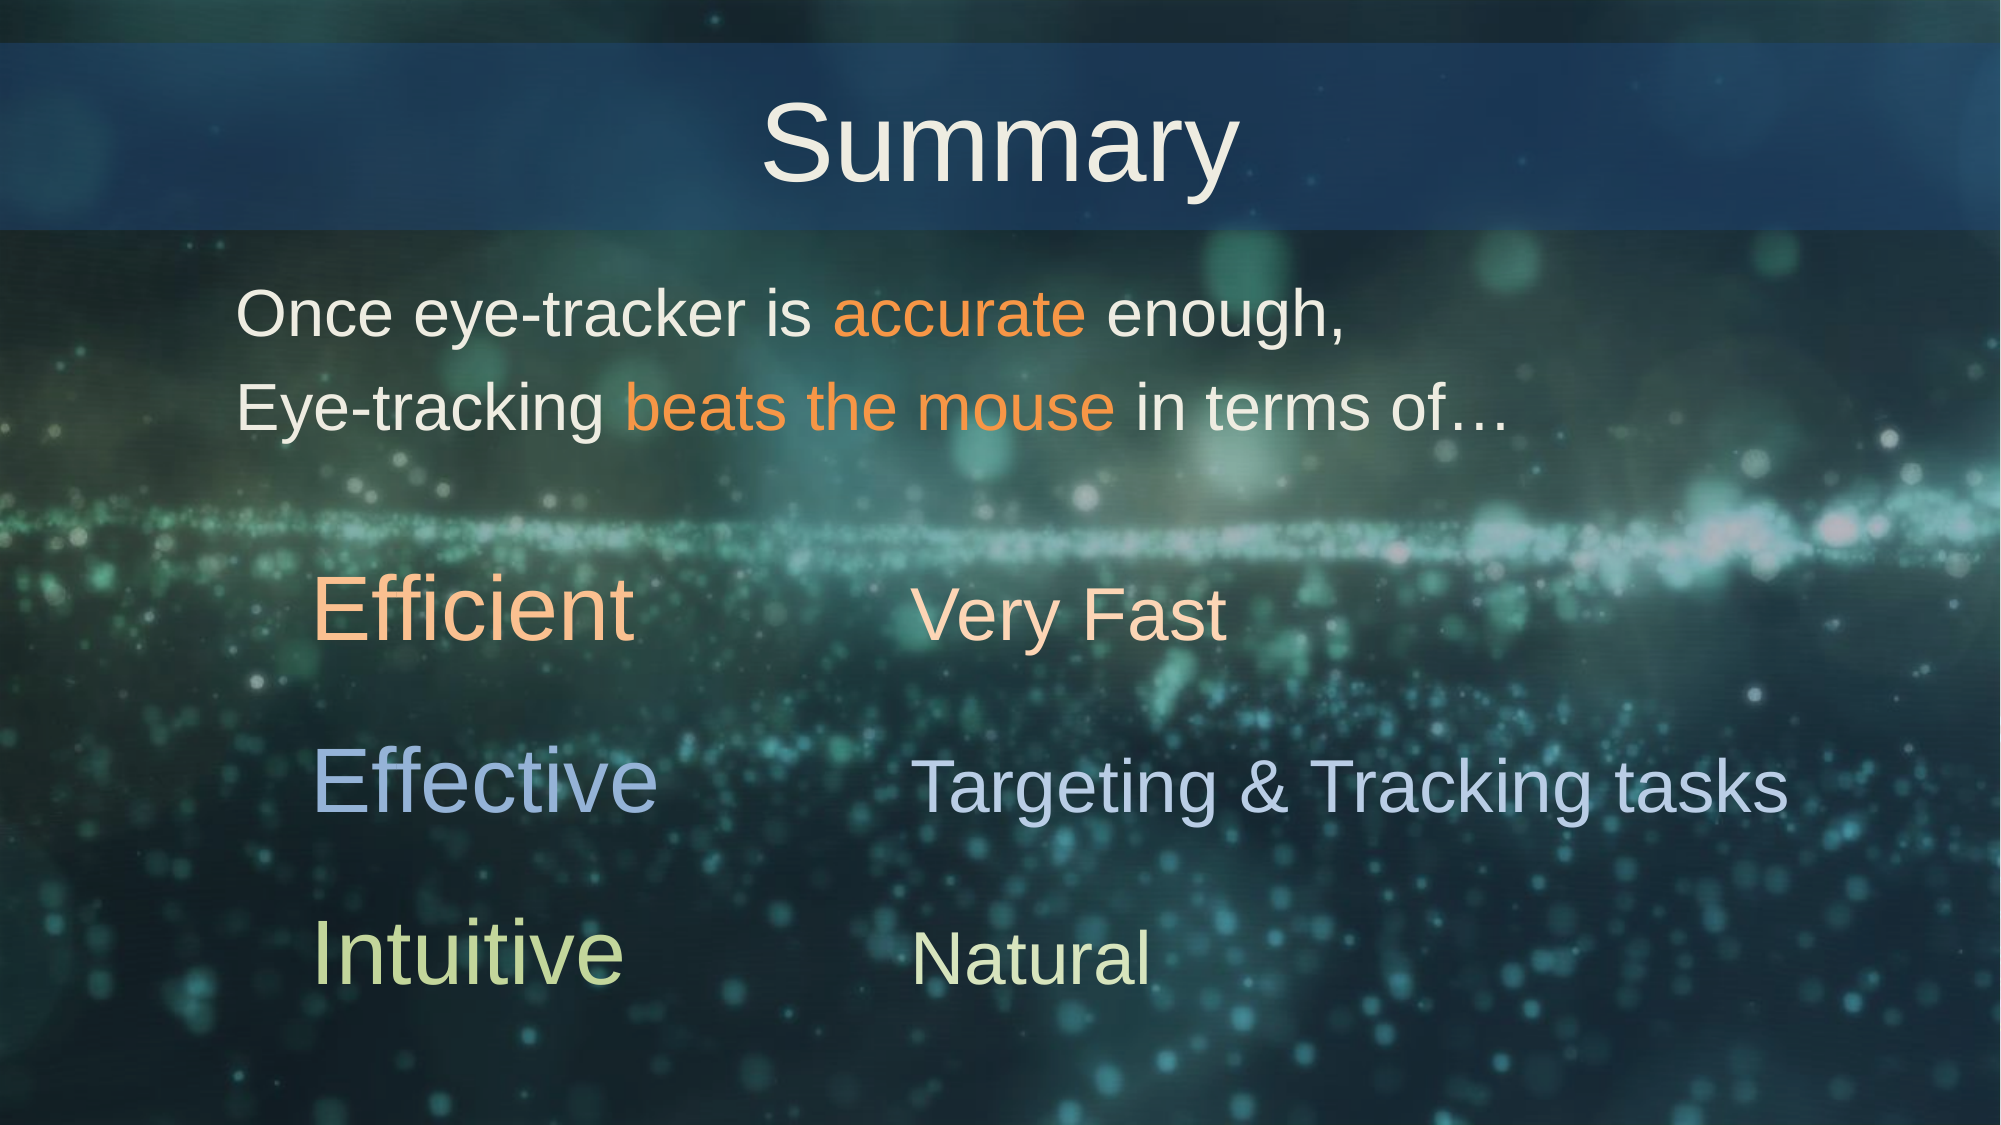

# Summary
Once eye-tracker is accurate enough,
Eye-tracking beats the mouse in terms of…

Efficient		Very Fast

Effective		Targeting & Tracking tasks

Intuitive		Natural